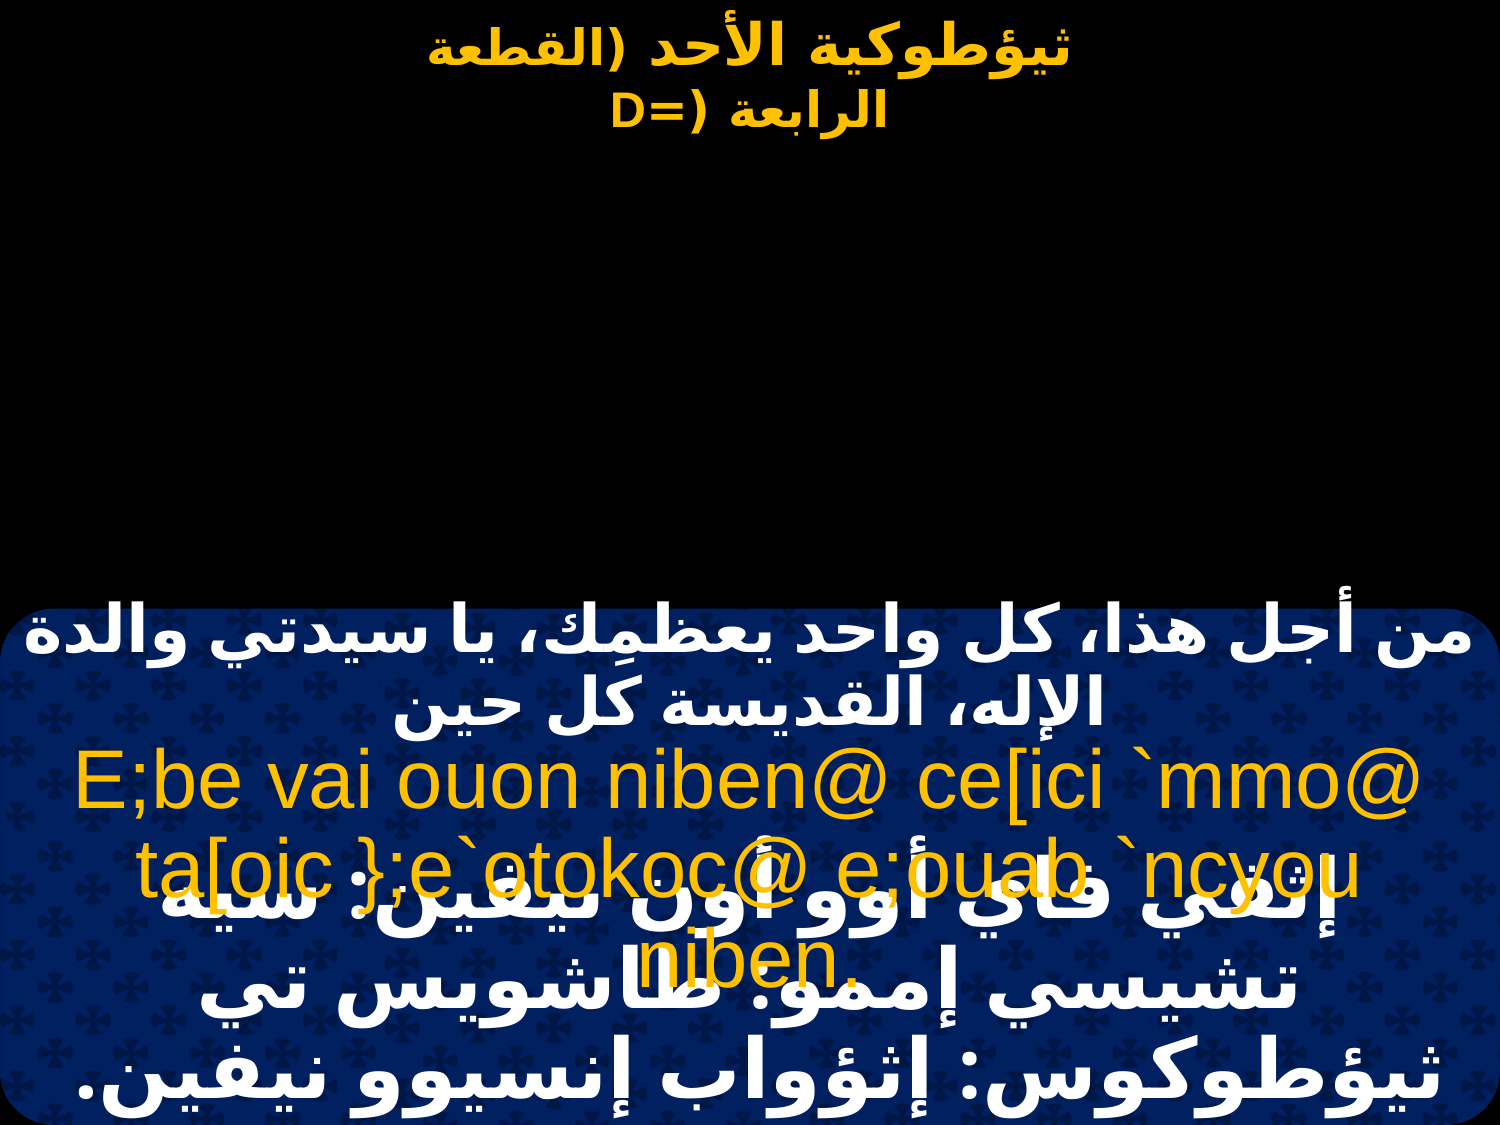

من أجل هذا، كل واحد يعظمِك، يا سيدتي والدة الإله، القديسة كل حين
E;be vai ouon niben@ ce[ici `mmo@ ta[oic };e`otokoc@ e;ouab `ncyou niben.
إثفي فاي أوو أون نيفين: سيه تشيسي إممو: طاشويس تي ثيؤطوكوس: إثؤواب إنسيوو نيفين.